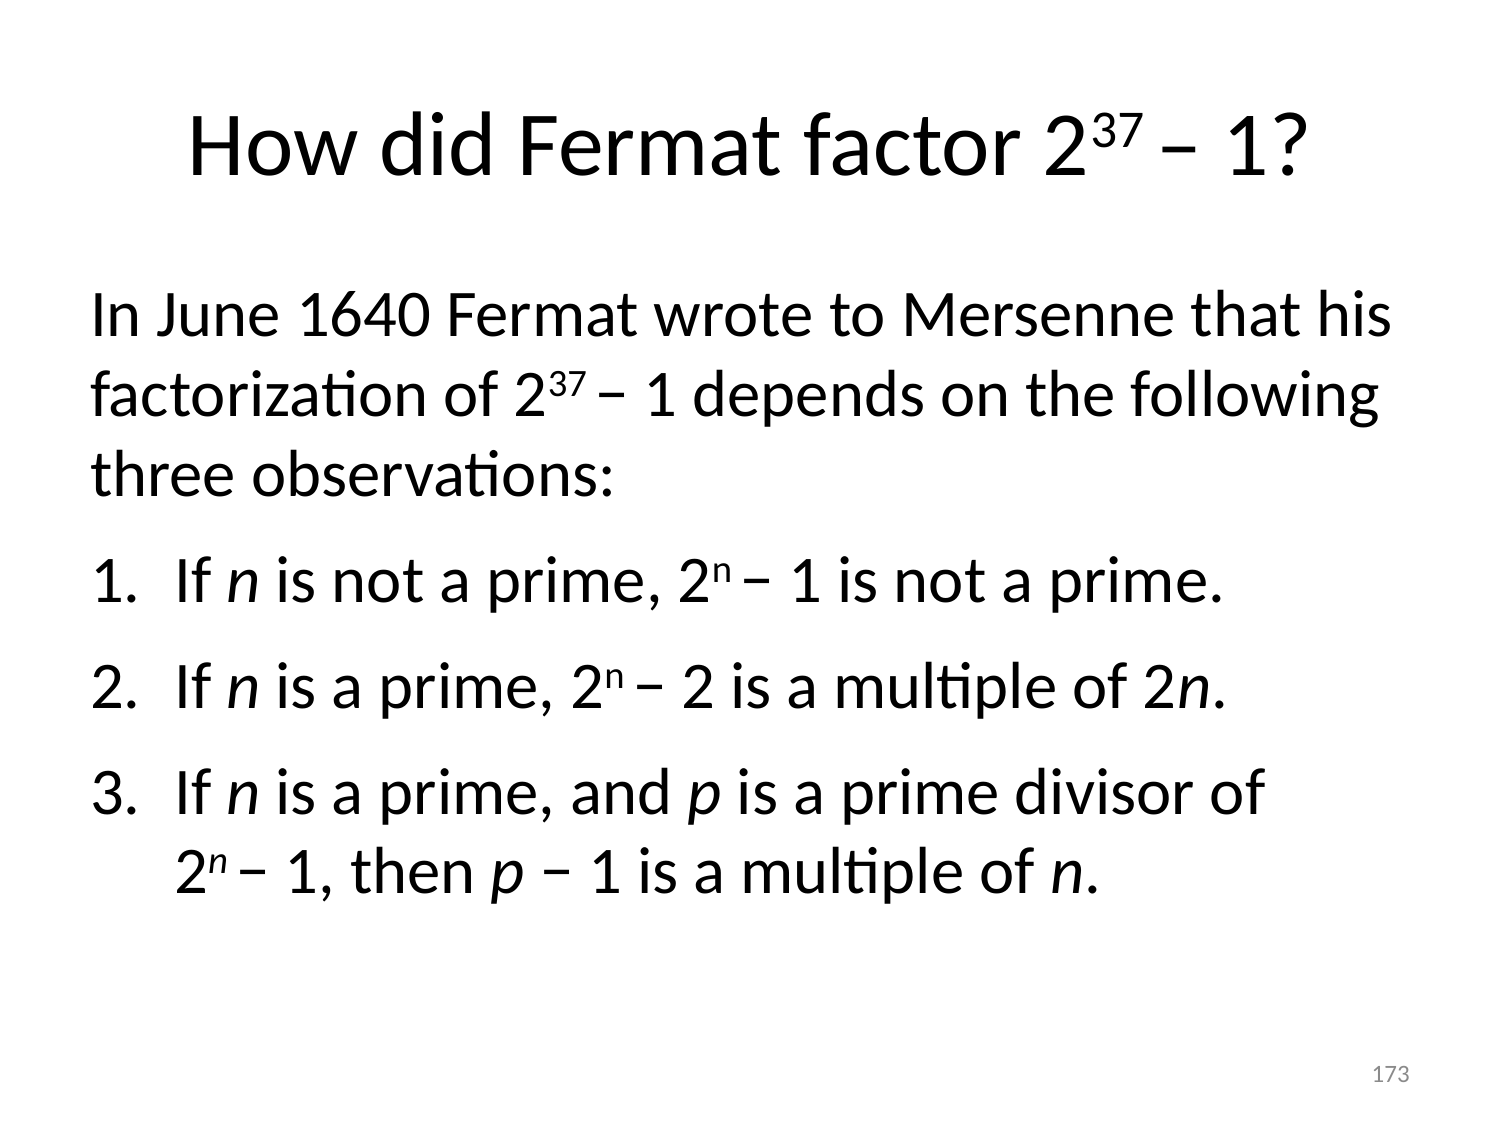

# How did Fermat factor 237 – 1?
In June 1640 Fermat wrote to Mersenne that his factorization of 237 − 1 depends on the following three observations:
If n is not a prime, 2n − 1 is not a prime.
If n is a prime, 2n − 2 is a multiple of 2n.
If n is a prime, and p is a prime divisor of
2n − 1, then p − 1 is a multiple of n.
173